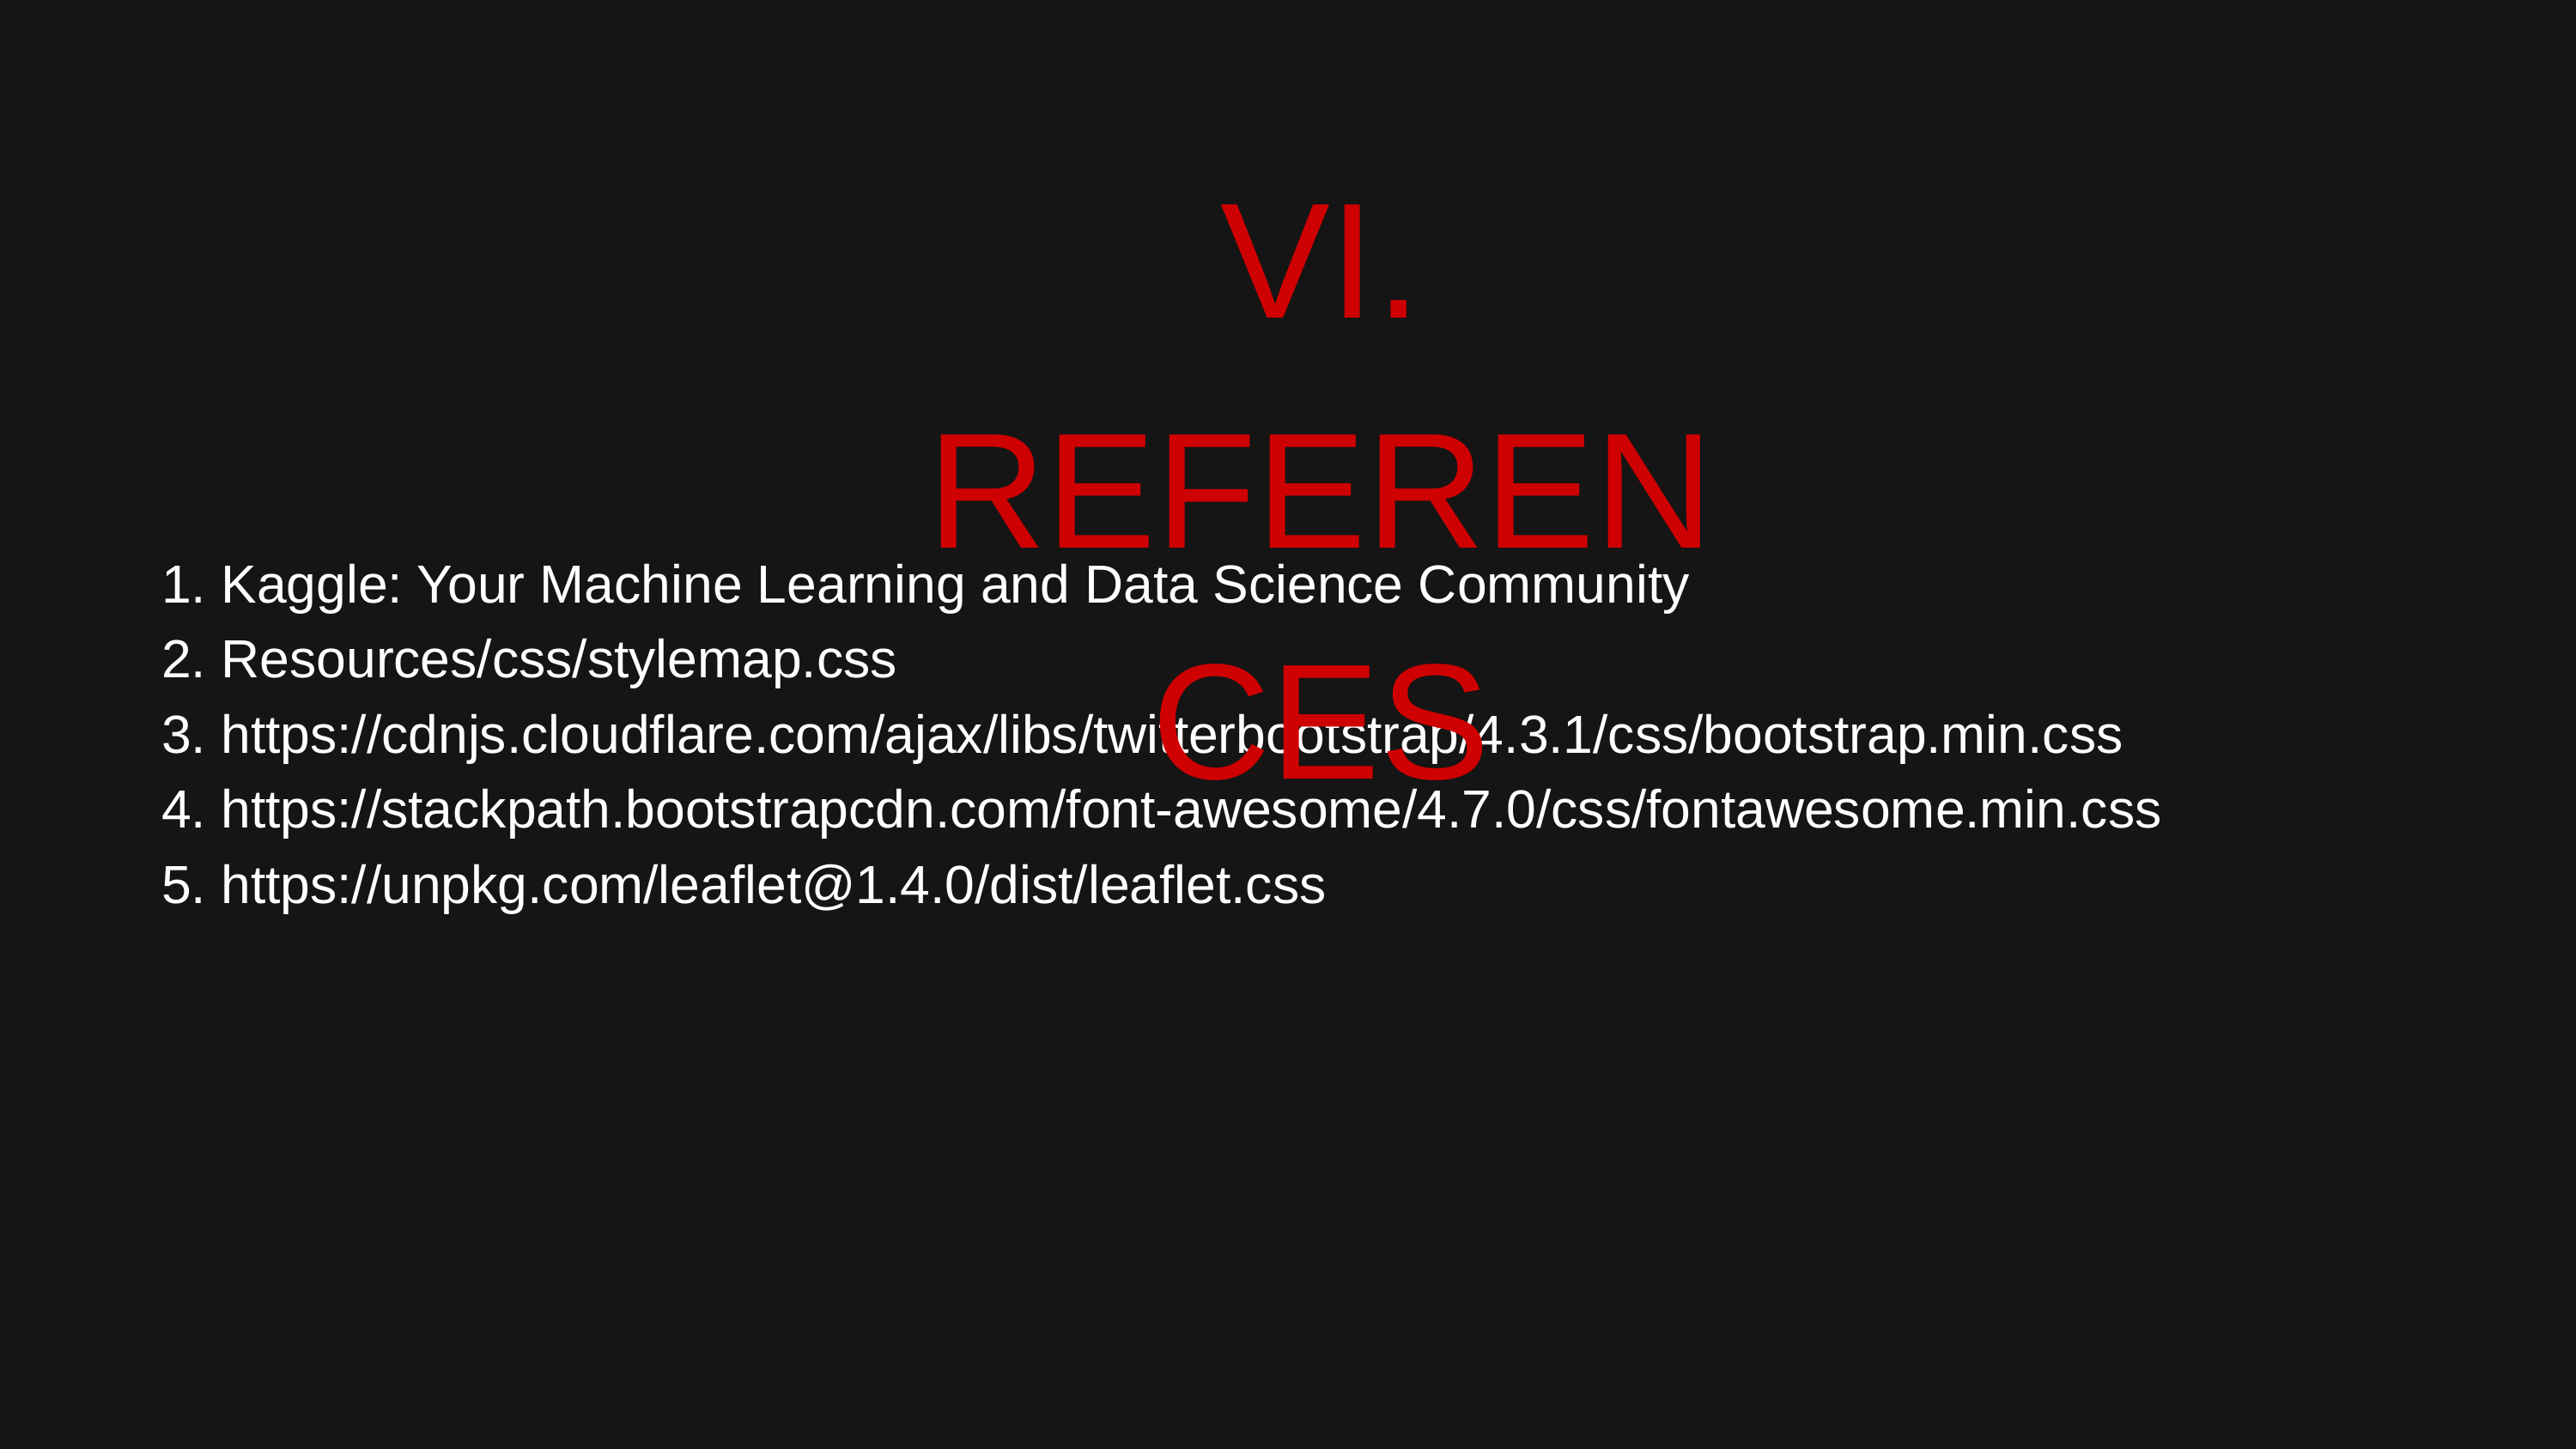

VI. REFERENCES
1. Kaggle: Your Machine Learning and Data Science Community
2. Resources/css/stylemap.css
3. https://cdnjs.cloudflare.com/ajax/libs/twitterbootstrap/4.3.1/css/bootstrap.min.css
4. https://stackpath.bootstrapcdn.com/font-awesome/4.7.0/css/fontawesome.min.css
5. https://unpkg.com/leaflet@1.4.0/dist/leaflet.css